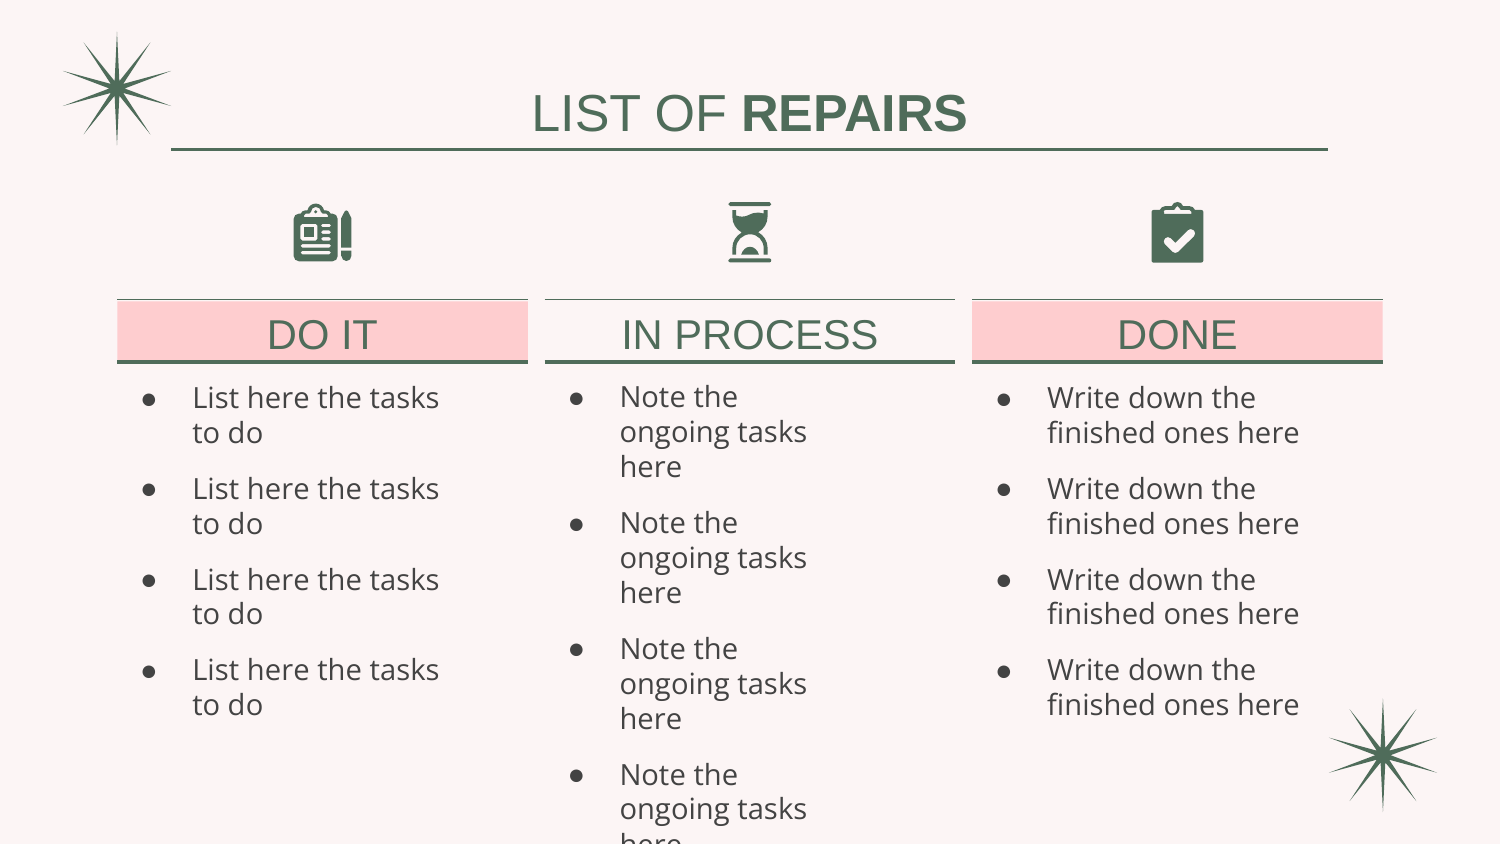

LIST OF REPAIRS

# DO IT
IN PROCESS
DONE
Note the ongoing tasks here
Note the ongoing tasks here
Note the ongoing tasks here
Note the ongoing tasks here

Write down the finished ones here
Write down the finished ones here
Write down the finished ones here
Write down the finished ones here
List here the tasks to do
List here the tasks to do
List here the tasks to do
List here the tasks to do